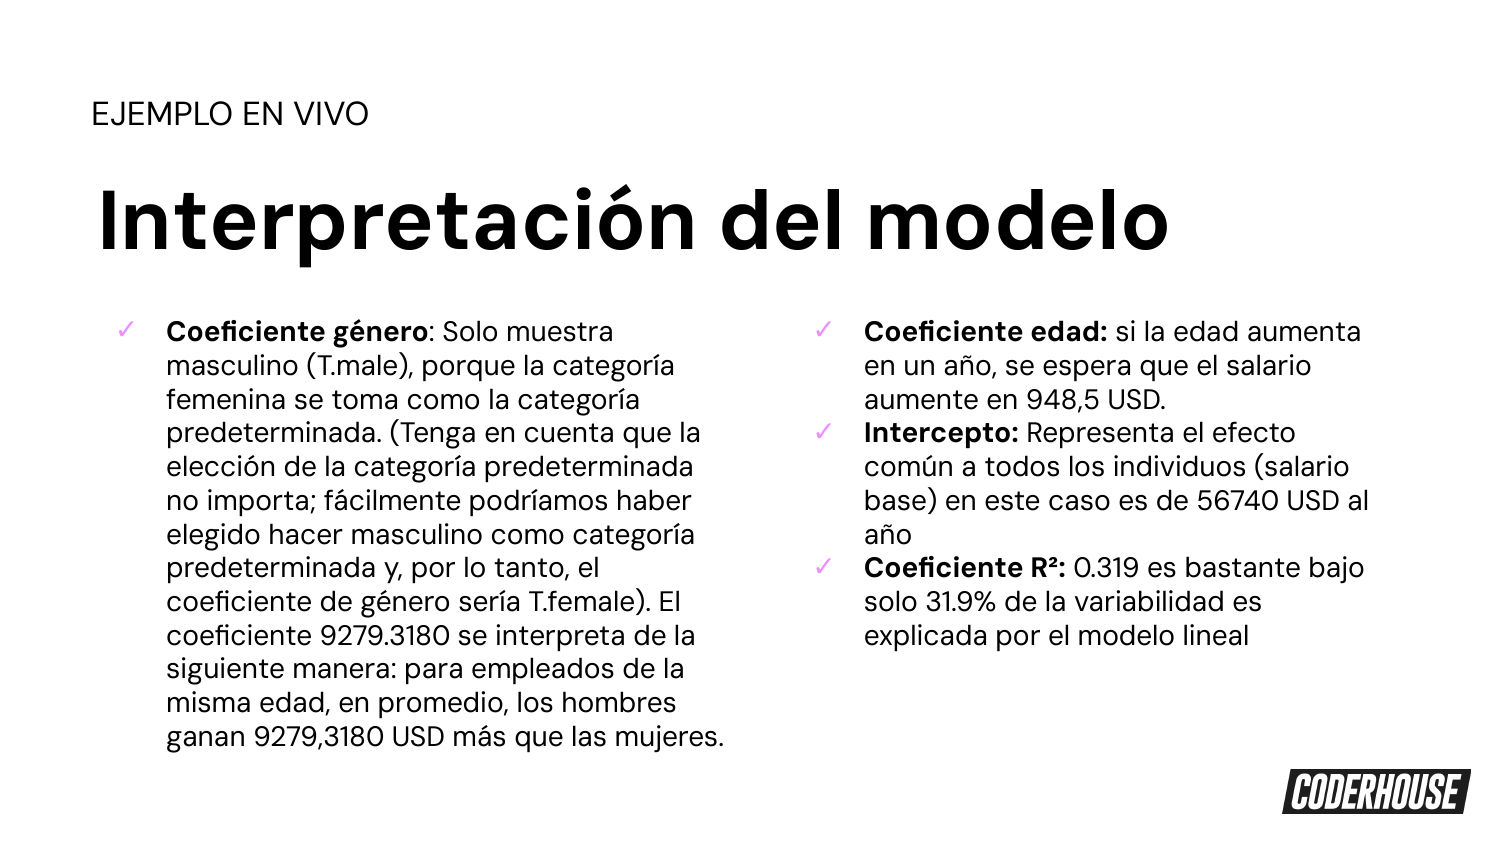

EJEMPLO EN VIVO
Interpretación del modelo
Coeficiente género: Solo muestra masculino (T.male), porque la categoría femenina se toma como la categoría predeterminada. (Tenga en cuenta que la elección de la categoría predeterminada no importa; fácilmente podríamos haber elegido hacer masculino como categoría predeterminada y, por lo tanto, el coeficiente de género sería T.female). El coeficiente 9279.3180 se interpreta de la siguiente manera: para empleados de la misma edad, en promedio, los hombres ganan 9279,3180 USD más que las mujeres.
Coeficiente edad: si la edad aumenta en un año, se espera que el salario aumente en 948,5 USD.
Intercepto: Representa el efecto común a todos los individuos (salario base) en este caso es de 56740 USD al año
Coeficiente R²: 0.319 es bastante bajo solo 31.9% de la variabilidad es explicada por el modelo lineal